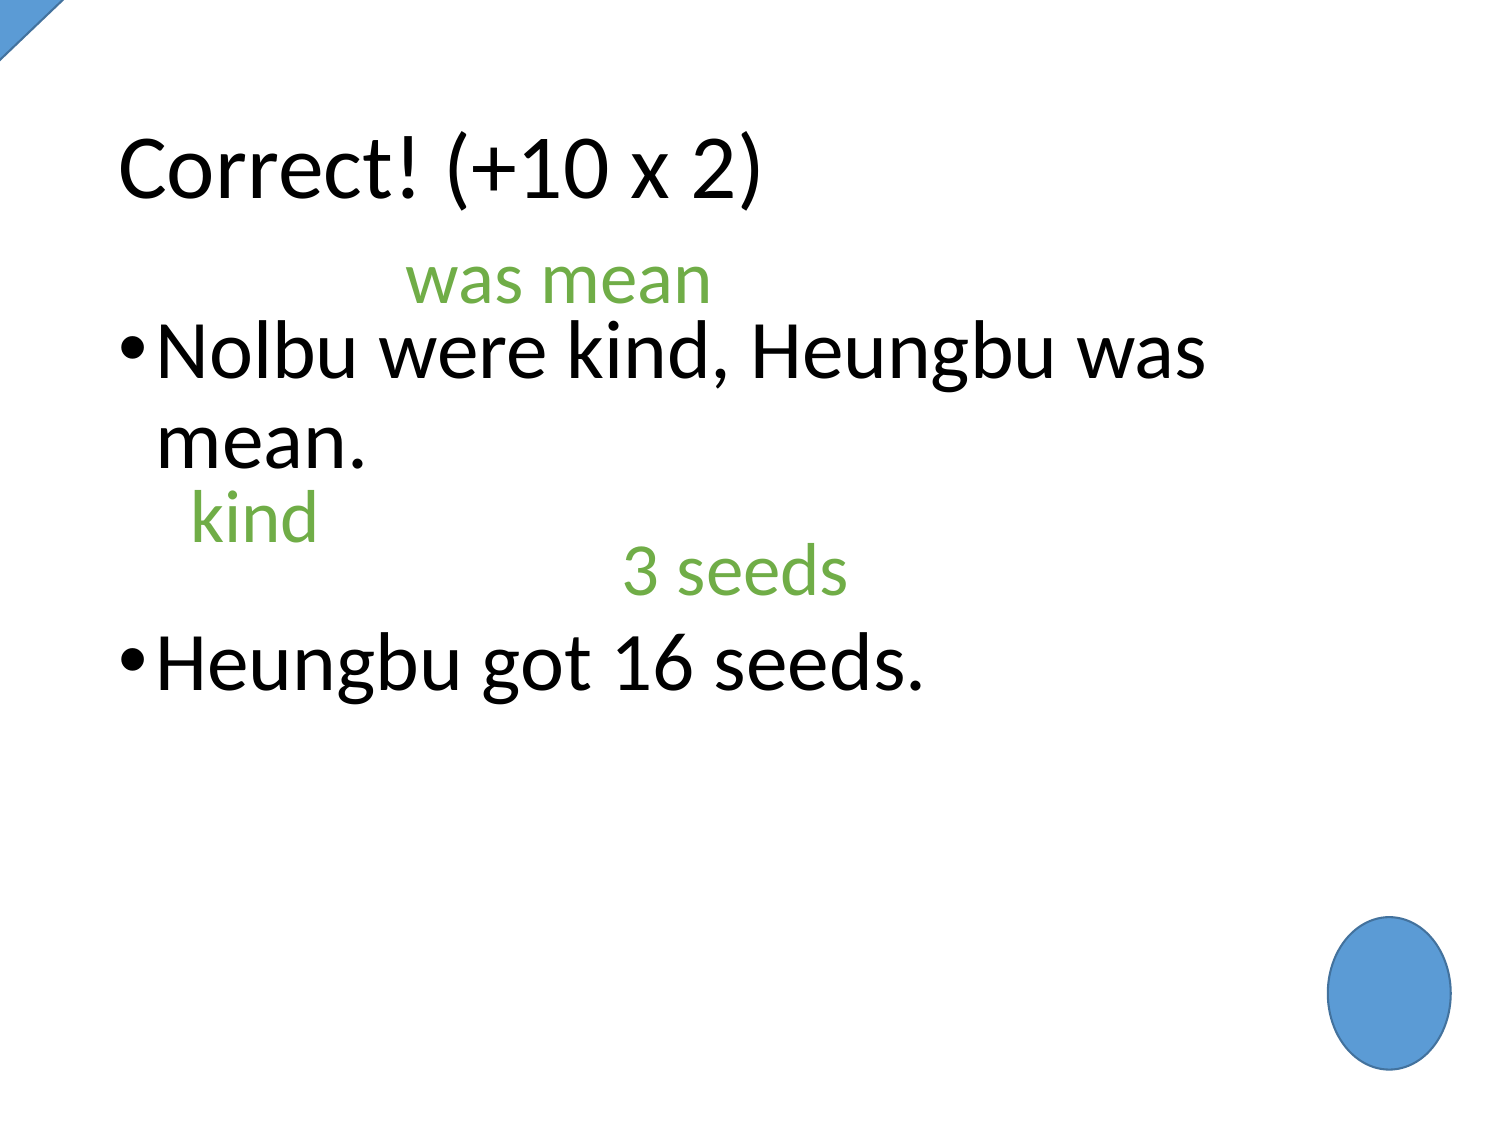

# Correct! (+10 x 2)
was mean
Nolbu were kind, Heungbu was mean.

Heungbu got 16 seeds.
kind
3 seeds